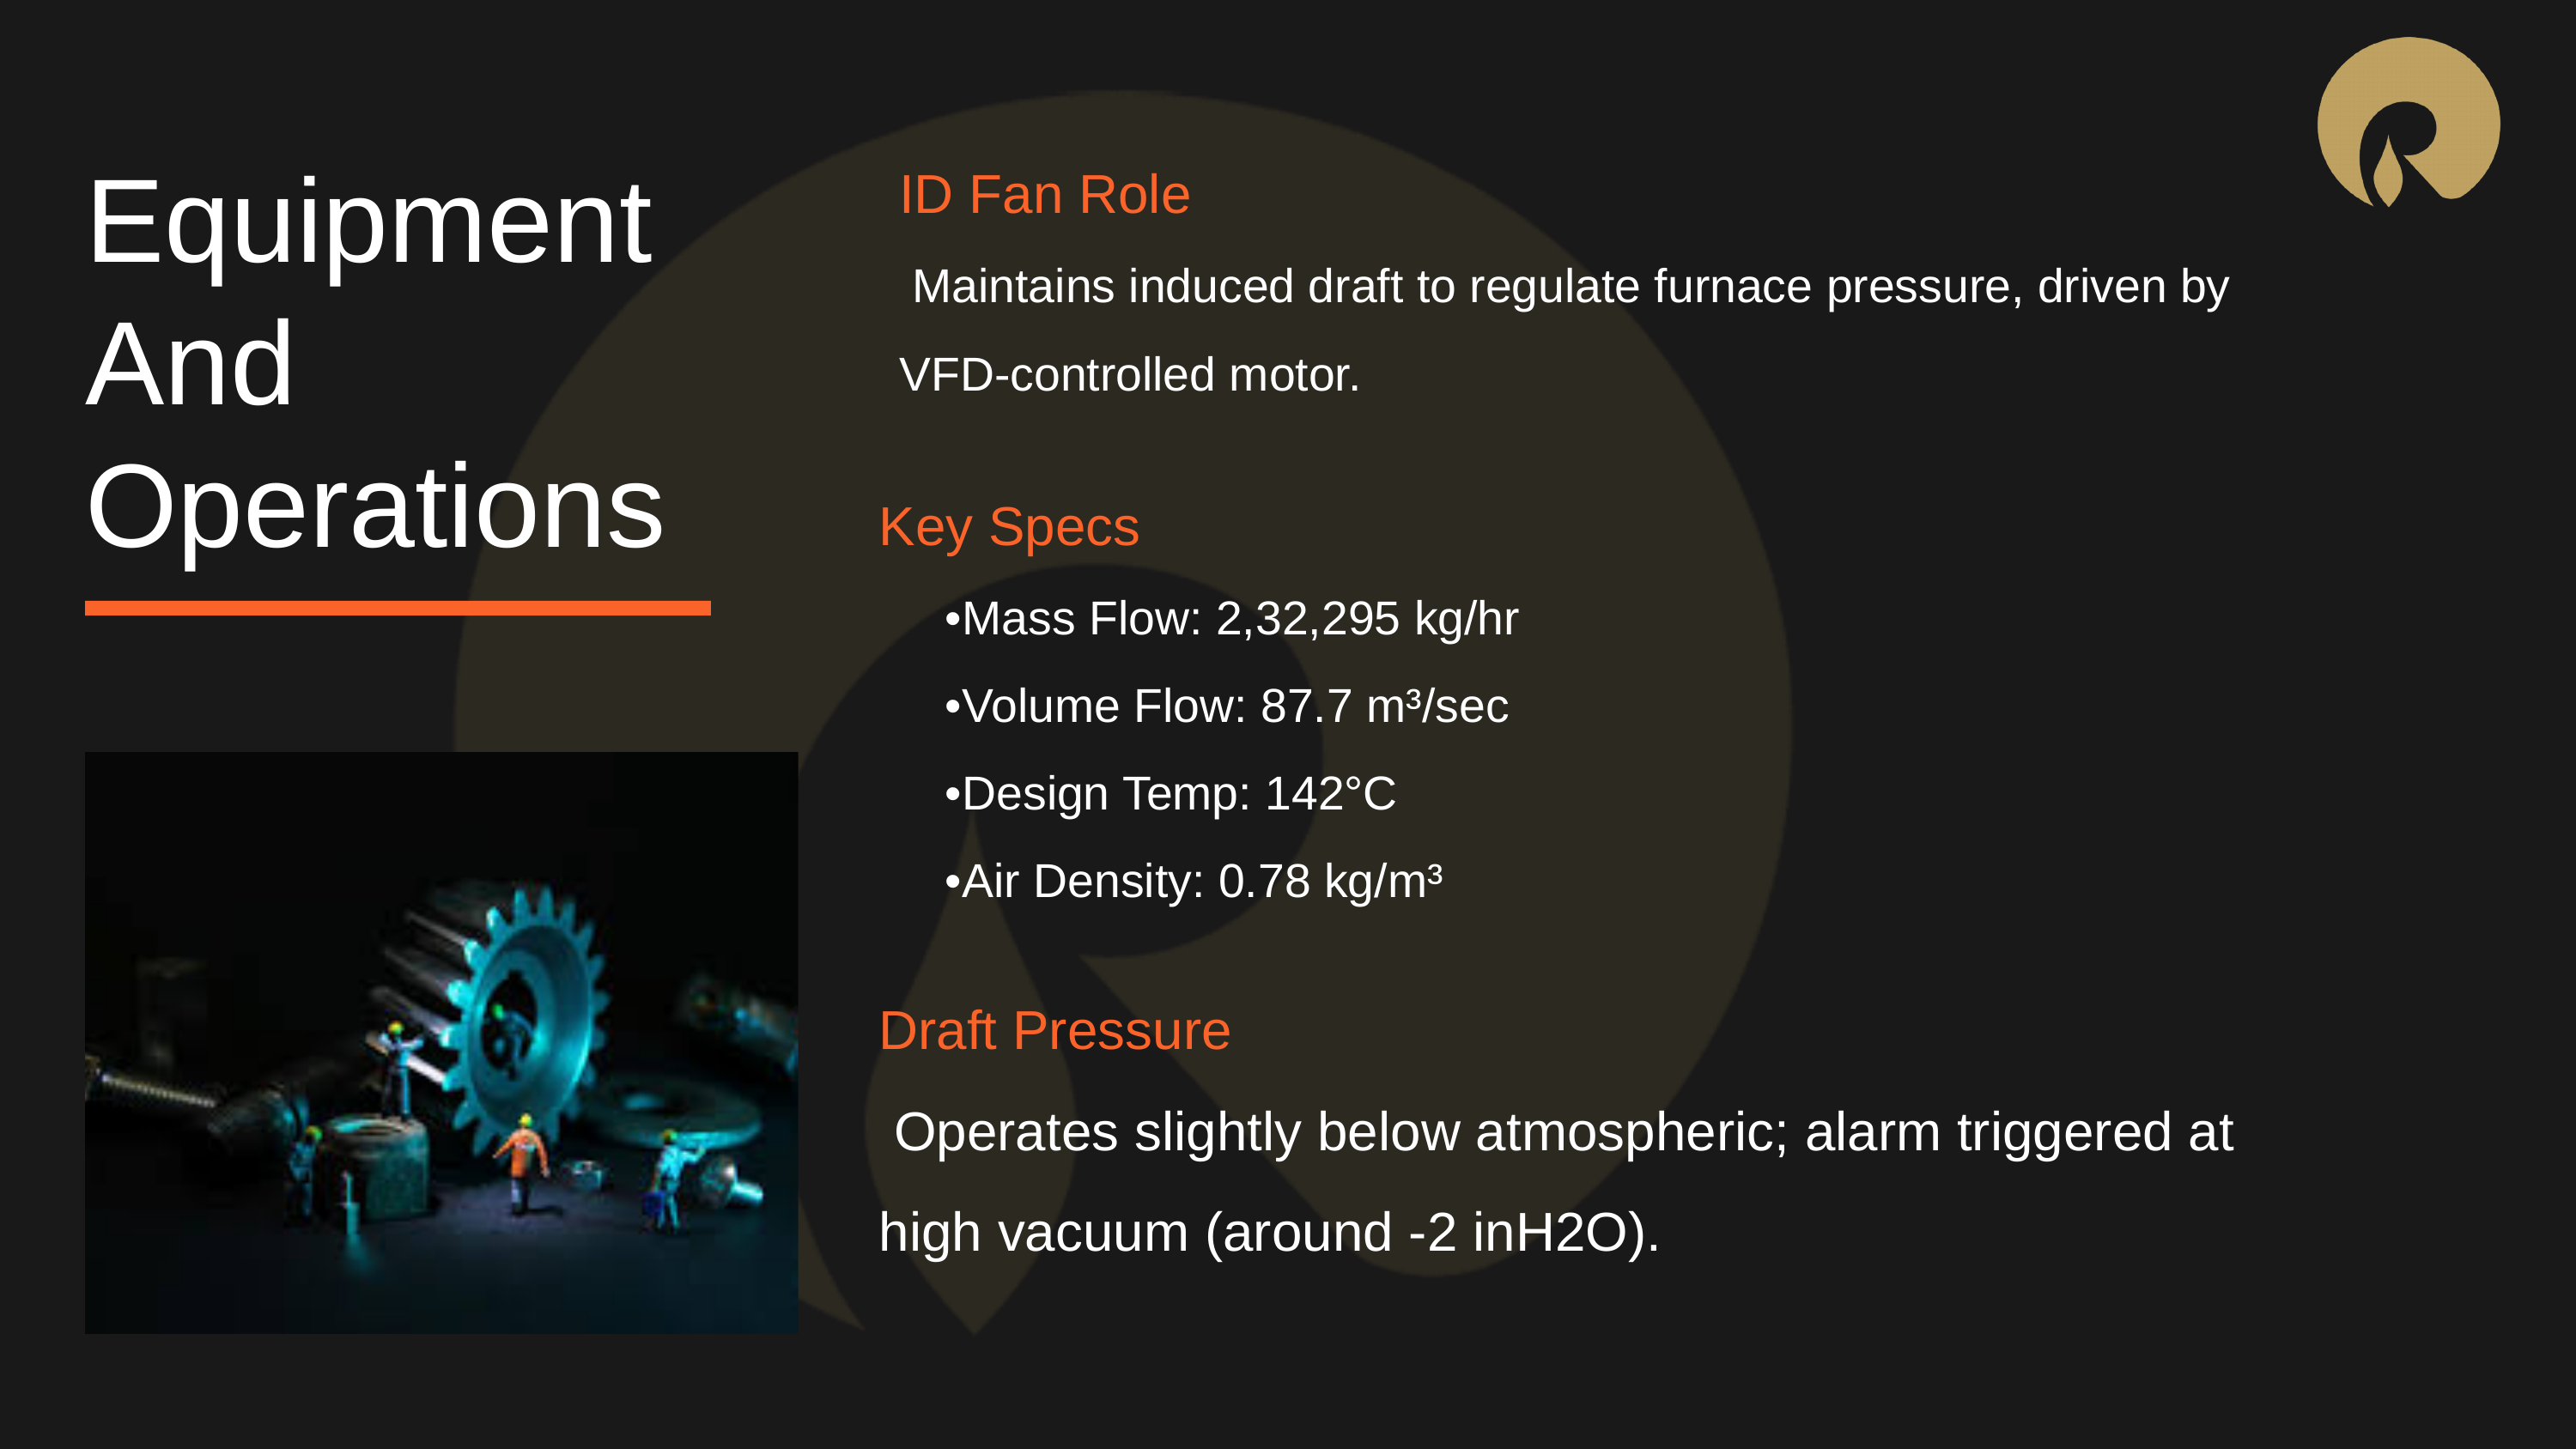

Equipment  And Operations

ID Fan Role
 Maintains induced draft to regulate furnace pressure, driven by VFD-controlled motor.

Key Specs
     •Mass Flow: 2,32,295 kg/hr
     •Volume Flow: 87.7 m³/sec
     •Design Temp: 142°C
     •Air Density: 0.78 kg/m³

Draft Pressure
 Operates slightly below atmospheric; alarm triggered at high vacuum (around -2 inH2O).